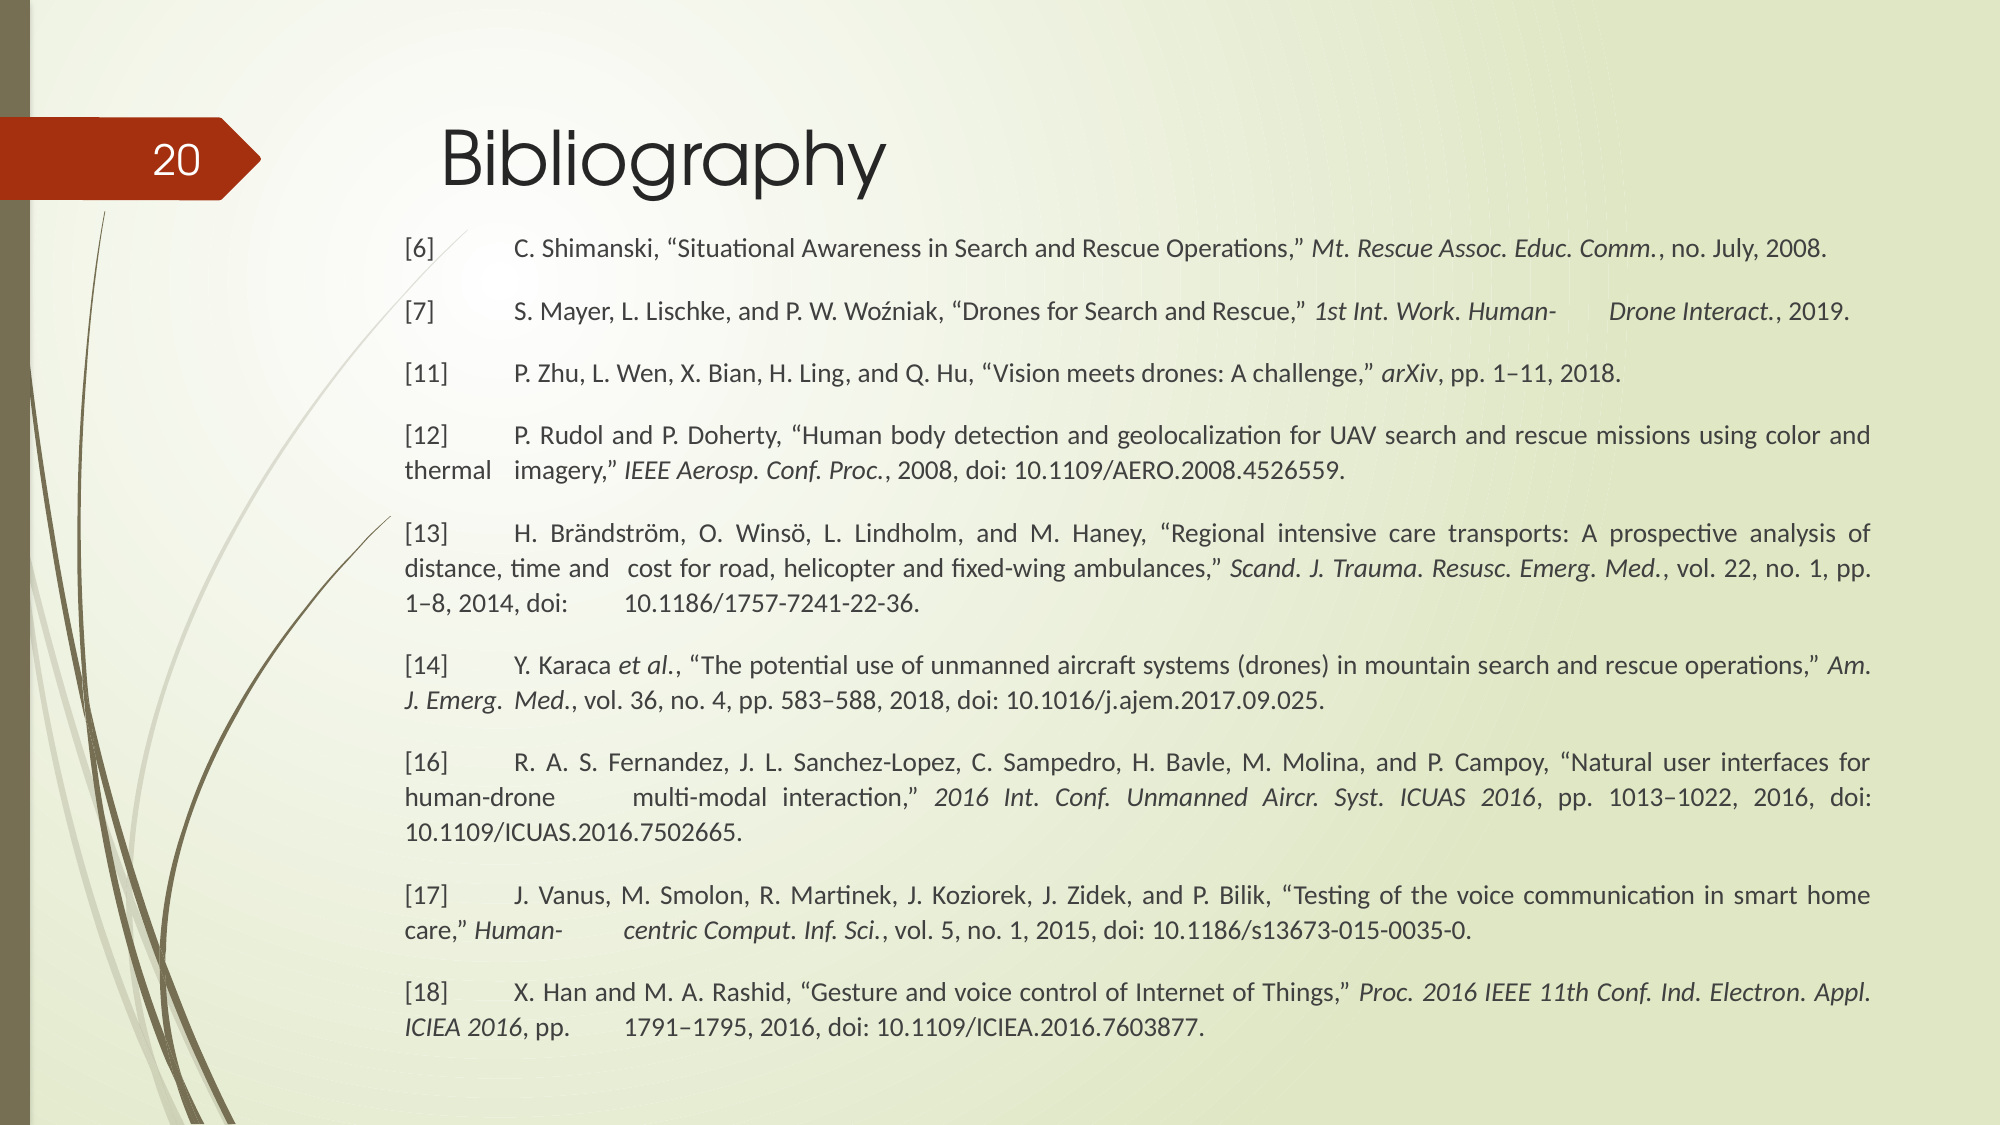

# Bibliography
20
[6]	C. Shimanski, “Situational Awareness in Search and Rescue Operations,” Mt. Rescue Assoc. Educ. Comm., no. July, 2008.
[7]	S. Mayer, L. Lischke, and P. W. Woźniak, “Drones for Search and Rescue,” 1st Int. Work. Human-	Drone Interact., 2019.
[11]	P. Zhu, L. Wen, X. Bian, H. Ling, and Q. Hu, “Vision meets drones: A challenge,” arXiv, pp. 1–11, 2018.
[12]	P. Rudol and P. Doherty, “Human body detection and geolocalization for UAV search and rescue missions using color and thermal 	imagery,” IEEE Aerosp. Conf. Proc., 2008, doi: 10.1109/AERO.2008.4526559.
[13]	H. Brändström, O. Winsö, L. Lindholm, and M. Haney, “Regional intensive care transports: A prospective analysis of distance, time and 	cost for road, helicopter and fixed-wing ambulances,” Scand. J. Trauma. Resusc. Emerg. Med., vol. 22, no. 1, pp. 1–8, 2014, doi: 	10.1186/1757-7241-22-36.
[14]	Y. Karaca et al., “The potential use of unmanned aircraft systems (drones) in mountain search and rescue operations,” Am. J. Emerg. 	Med., vol. 36, no. 4, pp. 583–588, 2018, doi: 10.1016/j.ajem.2017.09.025.
[16]	R. A. S. Fernandez, J. L. Sanchez-Lopez, C. Sampedro, H. Bavle, M. Molina, and P. Campoy, “Natural user interfaces for human-drone 	multi-modal interaction,” 2016 Int. Conf. Unmanned Aircr. Syst. ICUAS 2016, pp. 1013–1022, 2016, doi: 10.1109/ICUAS.2016.7502665.
[17]	J. Vanus, M. Smolon, R. Martinek, J. Koziorek, J. Zidek, and P. Bilik, “Testing of the voice communication in smart home care,” Human-	centric Comput. Inf. Sci., vol. 5, no. 1, 2015, doi: 10.1186/s13673-015-0035-0.
[18]	X. Han and M. A. Rashid, “Gesture and voice control of Internet of Things,” Proc. 2016 IEEE 11th Conf. Ind. Electron. Appl. ICIEA 2016, pp. 	1791–1795, 2016, doi: 10.1109/ICIEA.2016.7603877.